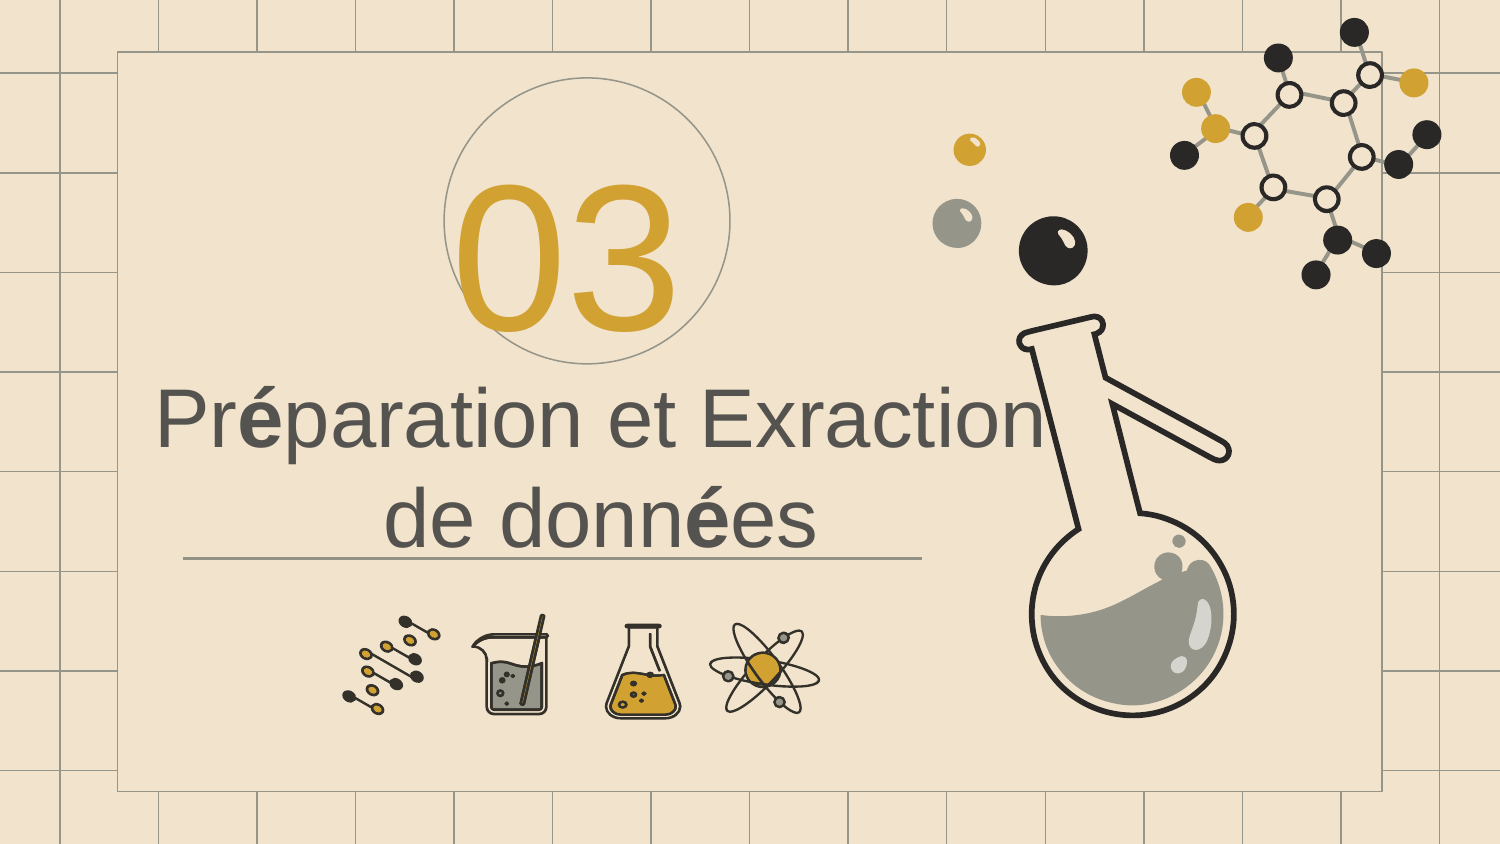

03

# Préparation et Exraction de données